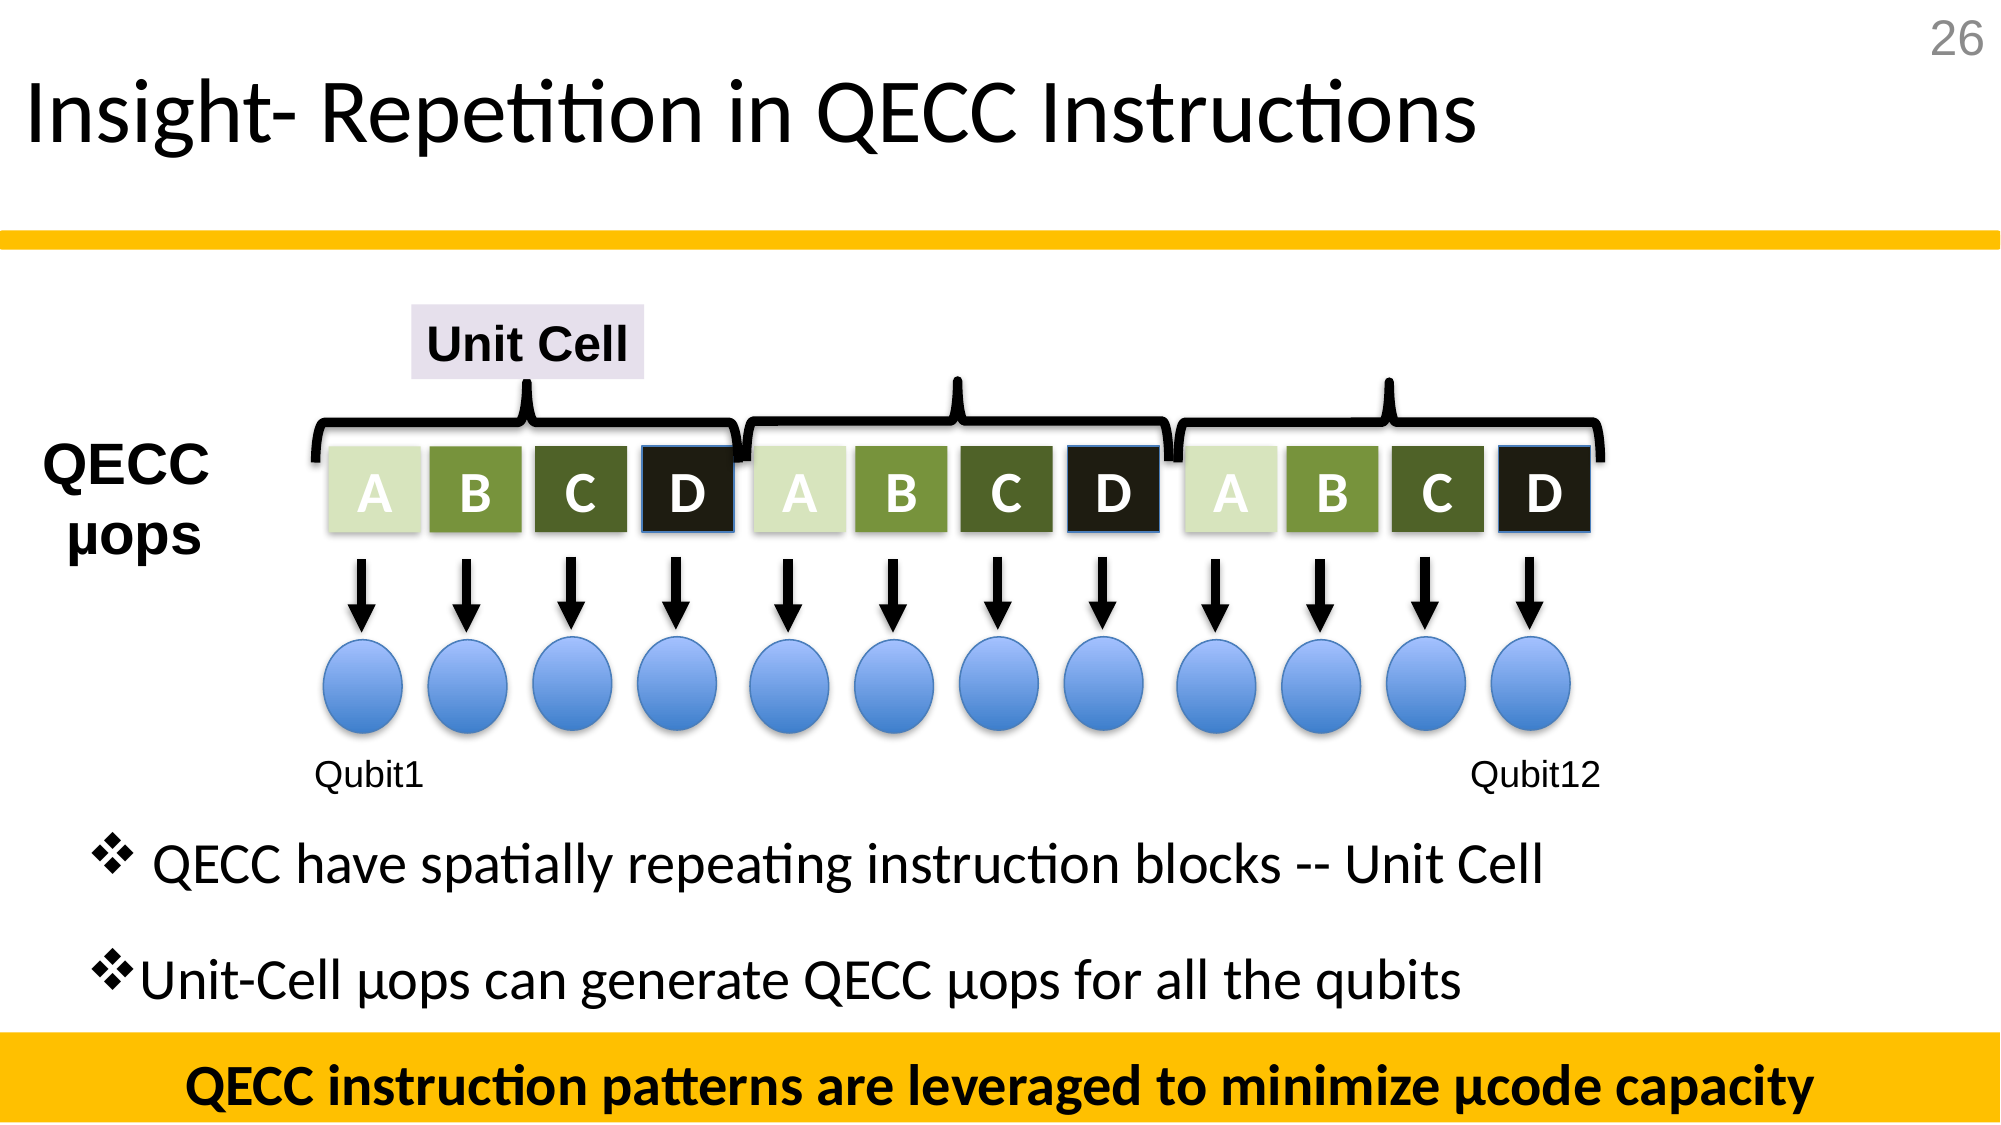

26
# Insight- Repetition in QECC Instructions
Unit Cell

QECC
µops
C
D
A
B
C
D
A
B
C
D
A
B

Qubit12
Qubit1
 QECC have spatially repeating instruction blocks -- Unit Cell
Unit-Cell µops can generate QECC µops for all the qubits

QECC instruction patterns are leveraged to minimize µcode capacity